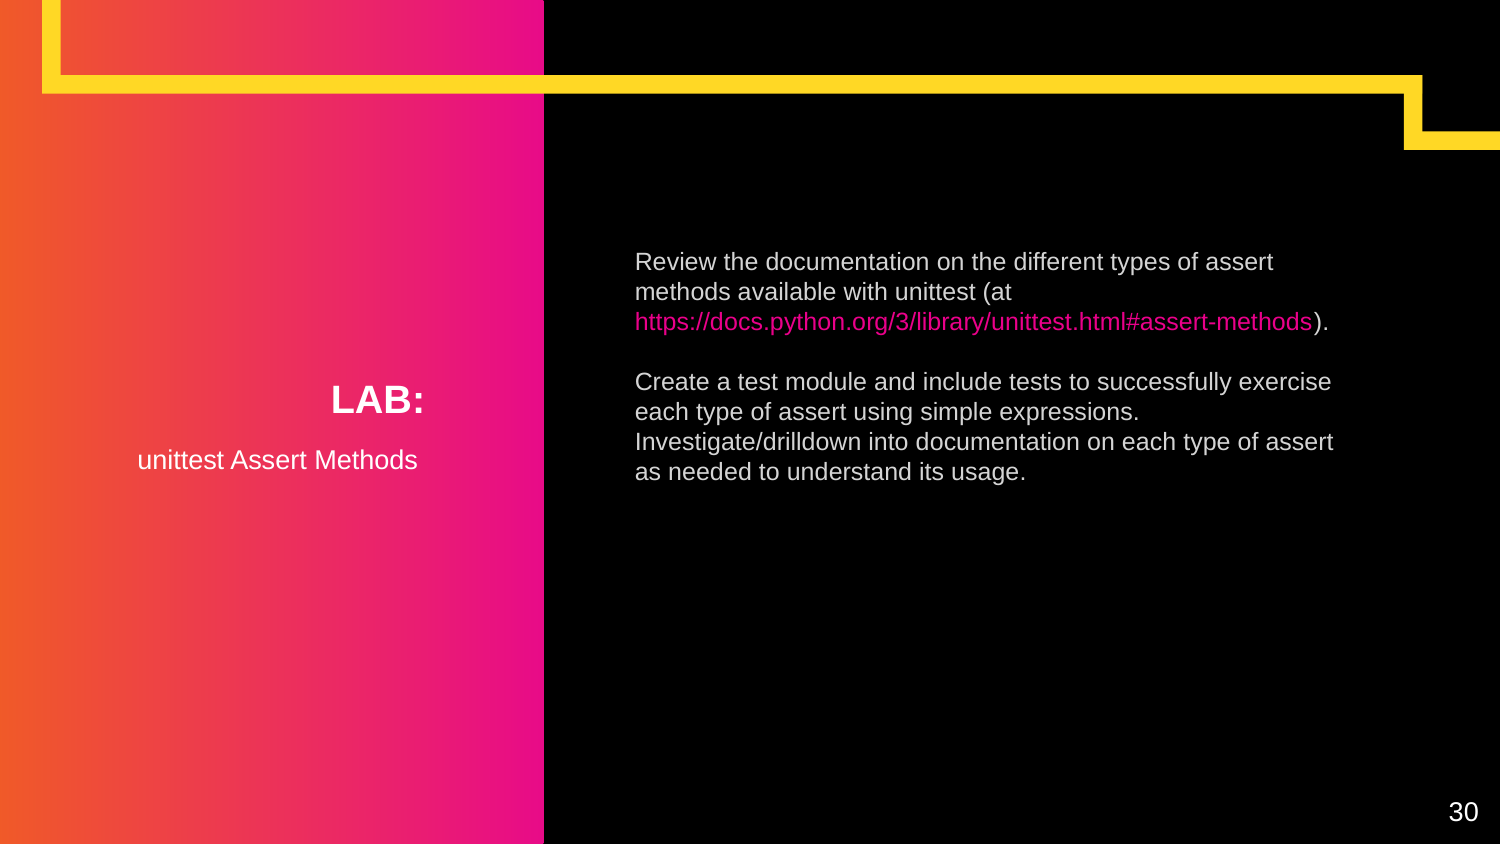

Review the documentation on the different types of assert methods available with unittest (at https://docs.python.org/3/library/unittest.html#assert-methods).

Create a test module and include tests to successfully exercise each type of assert using simple expressions. Investigate/drilldown into documentation on each type of assert as needed to understand its usage.
# LAB:
unittest Assert Methods
30